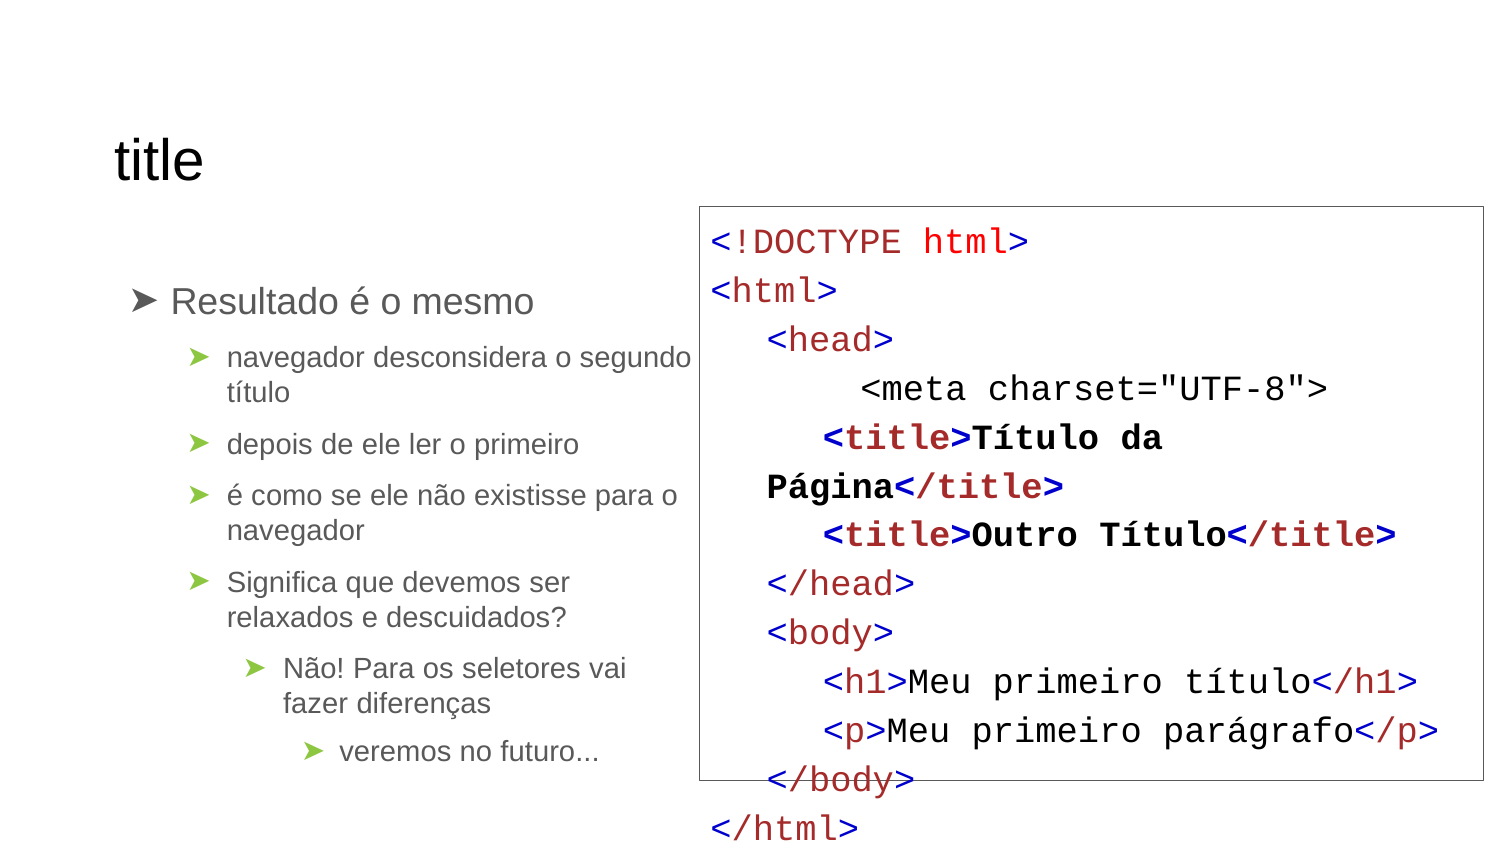

# title

<!DOCTYPE html>
<html>
<head>
	<meta charset="UTF-8">
<title>Título da Página</title>
<title>Outro Título</title>
</head>
<body>
<h1>Meu primeiro título</h1>
<p>Meu primeiro parágrafo</p>
</body>
</html>
Resultado é o mesmo
navegador desconsidera o segundo título
depois de ele ler o primeiro
é como se ele não existisse para o navegador
Significa que devemos ser relaxados e descuidados?
Não! Para os seletores vai fazer diferenças
veremos no futuro...

54